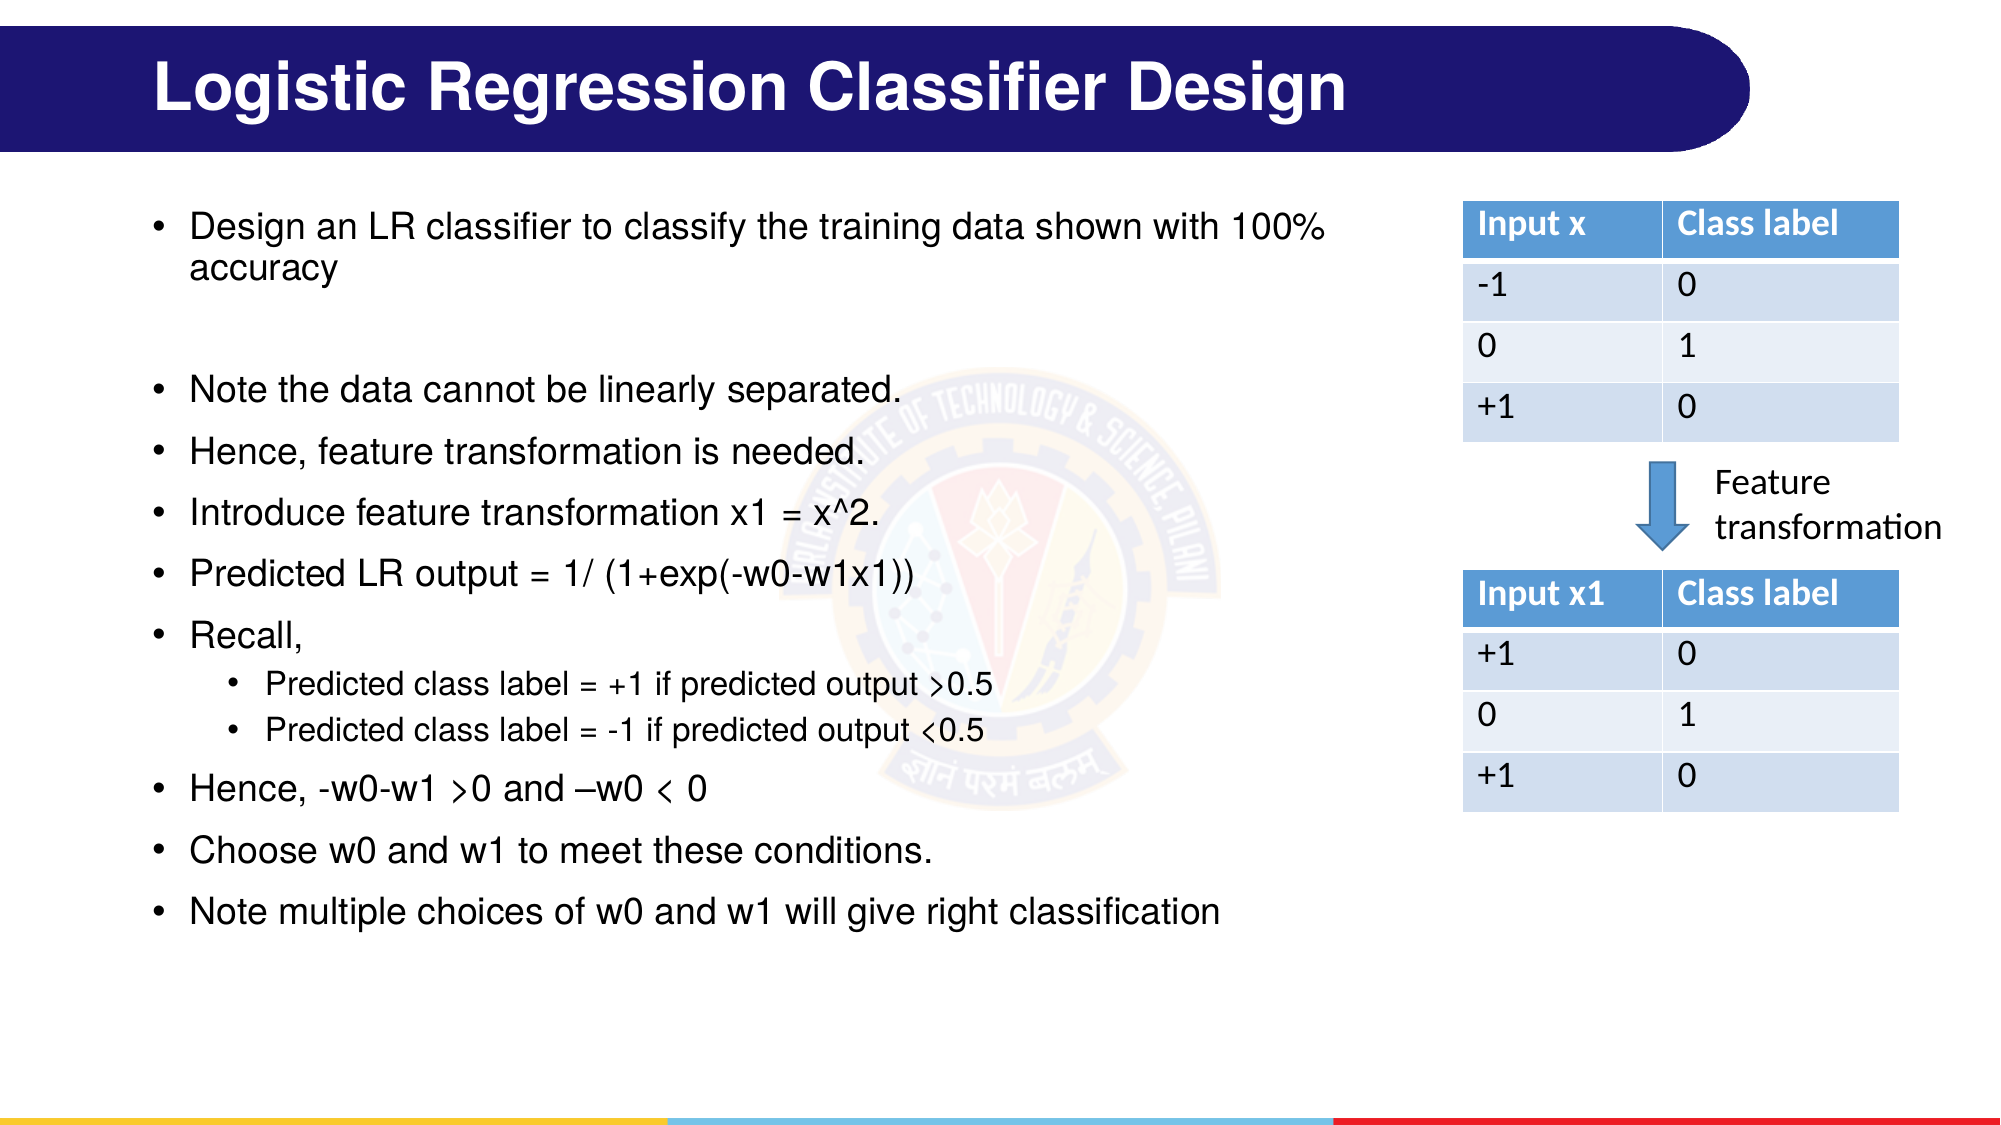

# Logistic Regression Classifier Design
Design an LR classifier to classify the training data shown with 100% accuracy

Note the data cannot be linearly separated.
Hence, feature transformation is needed.
Introduce feature transformation x1 = x^2.
Predicted LR output = 1/ (1+exp(-w0-w1x1))
Recall,
Predicted class label = +1 if predicted output >0.5
Predicted class label = -1 if predicted output <0.5
Hence, -w0-w1 >0 and –w0 < 0
Choose w0 and w1 to meet these conditions.
Note multiple choices of w0 and w1 will give right classification

| Input x | Class label |
| --- | --- |
| -1 | 0 |
| 0 | 1 |
| +1 | 0 |
Feature transformation

| Input x1 | Class label |
| --- | --- |
| +1 | 0 |
| 0 | 1 |
| +1 | 0 |